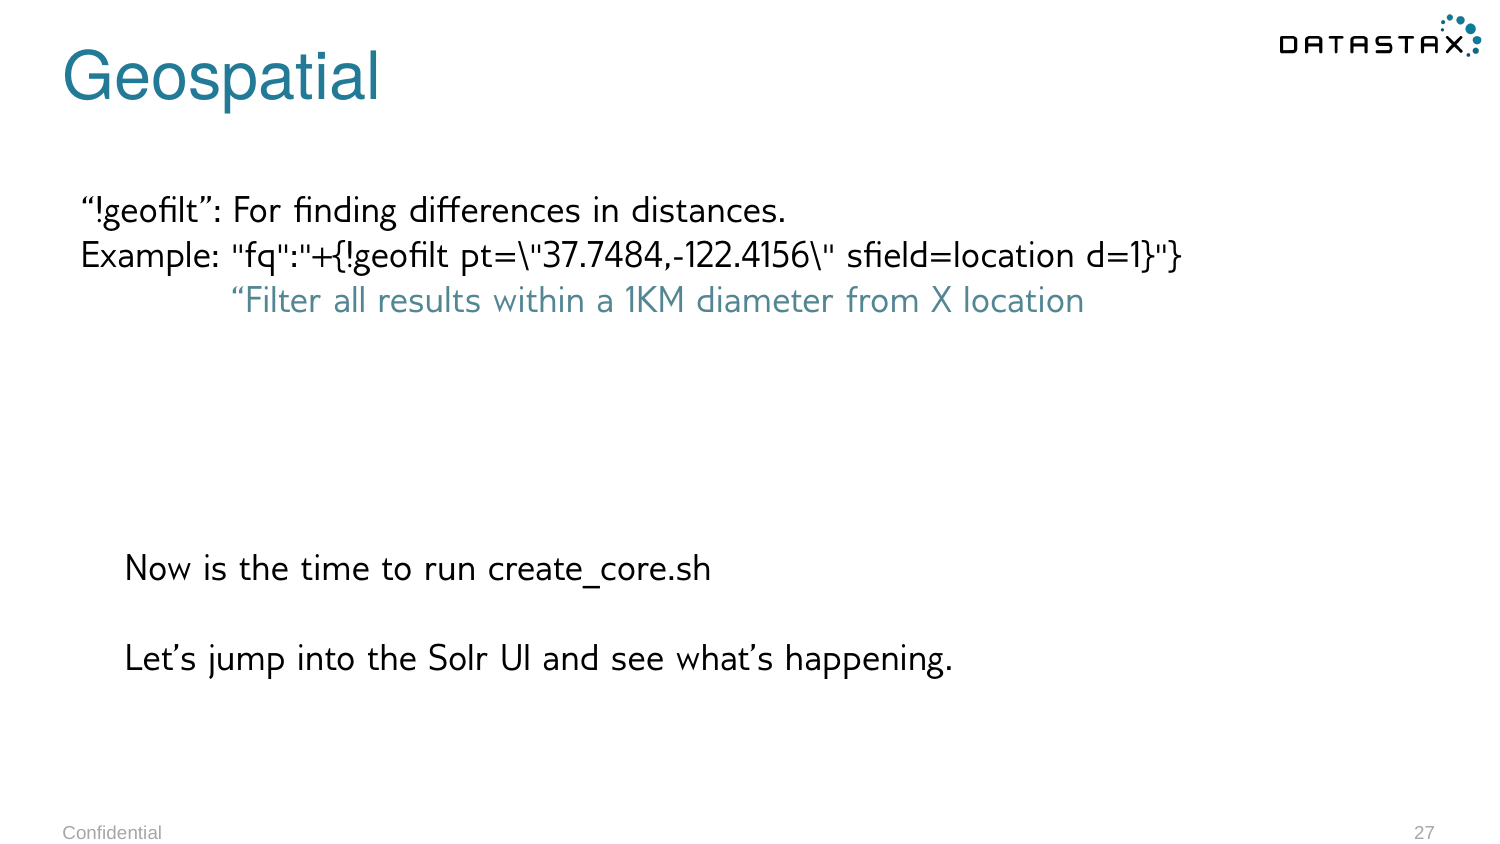

# Geospatial
“!geofilt”: For finding differences in distances.
Example: "fq":"+{!geofilt pt=\"37.7484,-122.4156\" sfield=location d=1}"}
	“Filter all results within a 1KM diameter from X location

Now is the time to run create_core.sh

Let’s jump into the Solr UI and see what’s happening.
Confidential
27